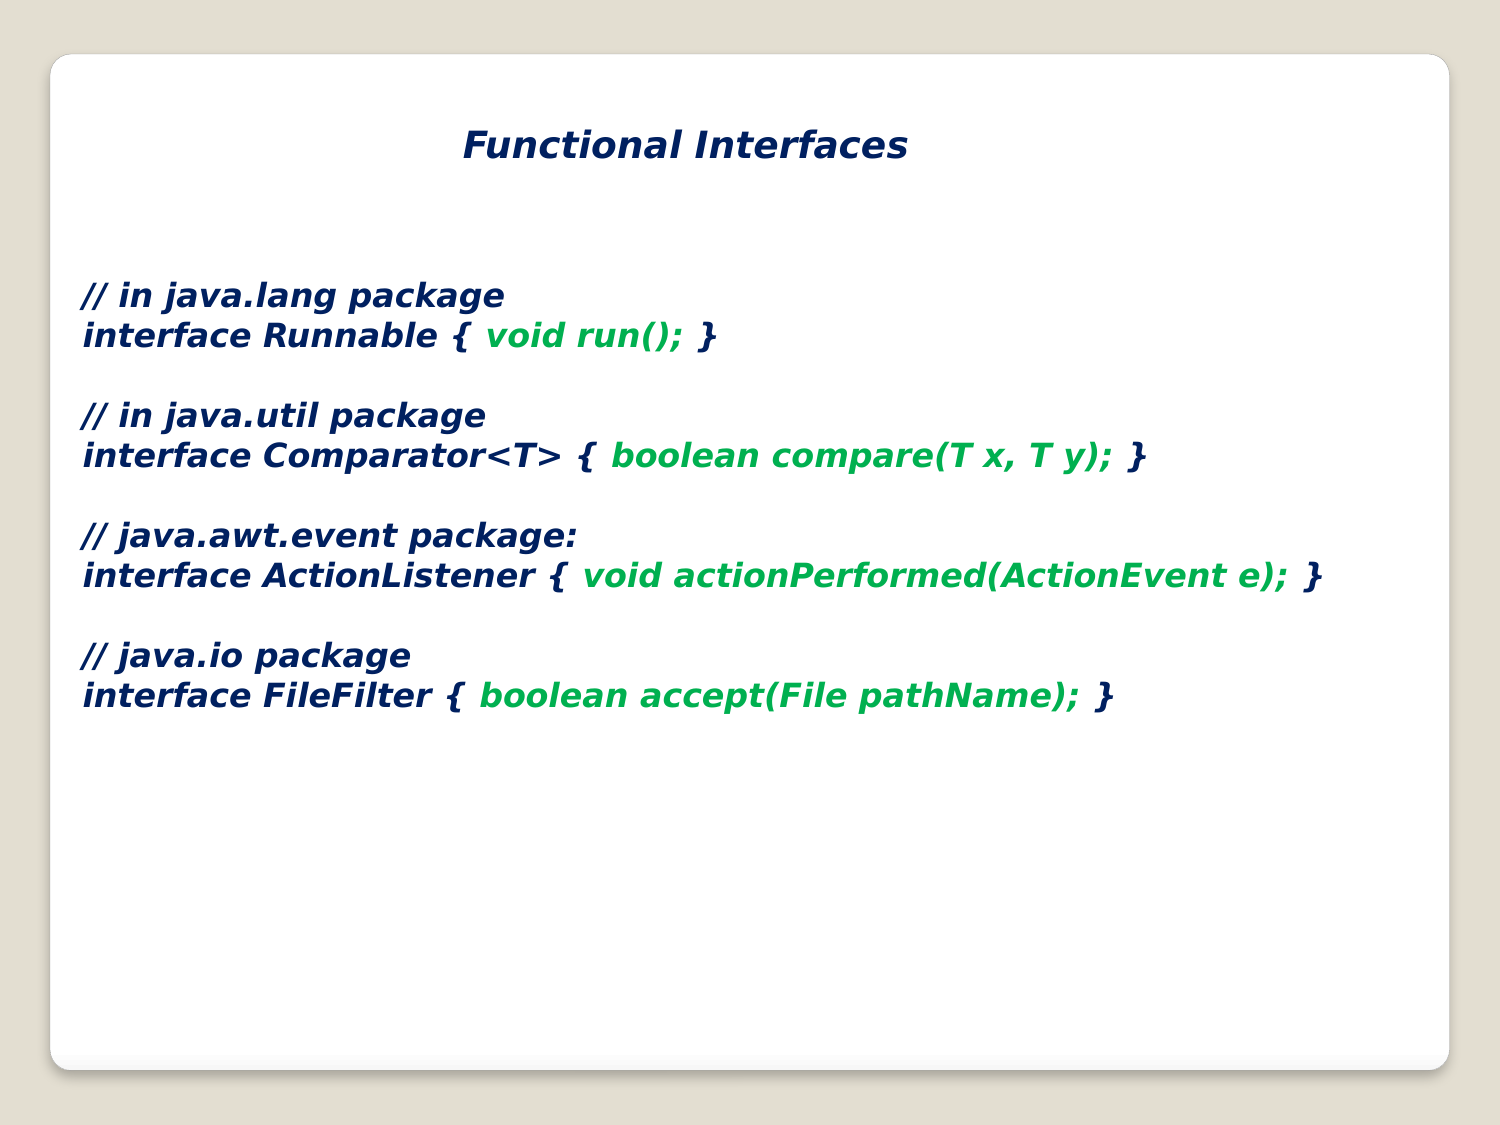

Functional Interfaces
// in java.lang package
interface Runnable { void run(); }

// in java.util package
interface Comparator<T> { boolean compare(T x, T y); }

// java.awt.event package:
interface ActionListener { void actionPerformed(ActionEvent e); }

// java.io package
interface FileFilter { boolean accept(File pathName); }